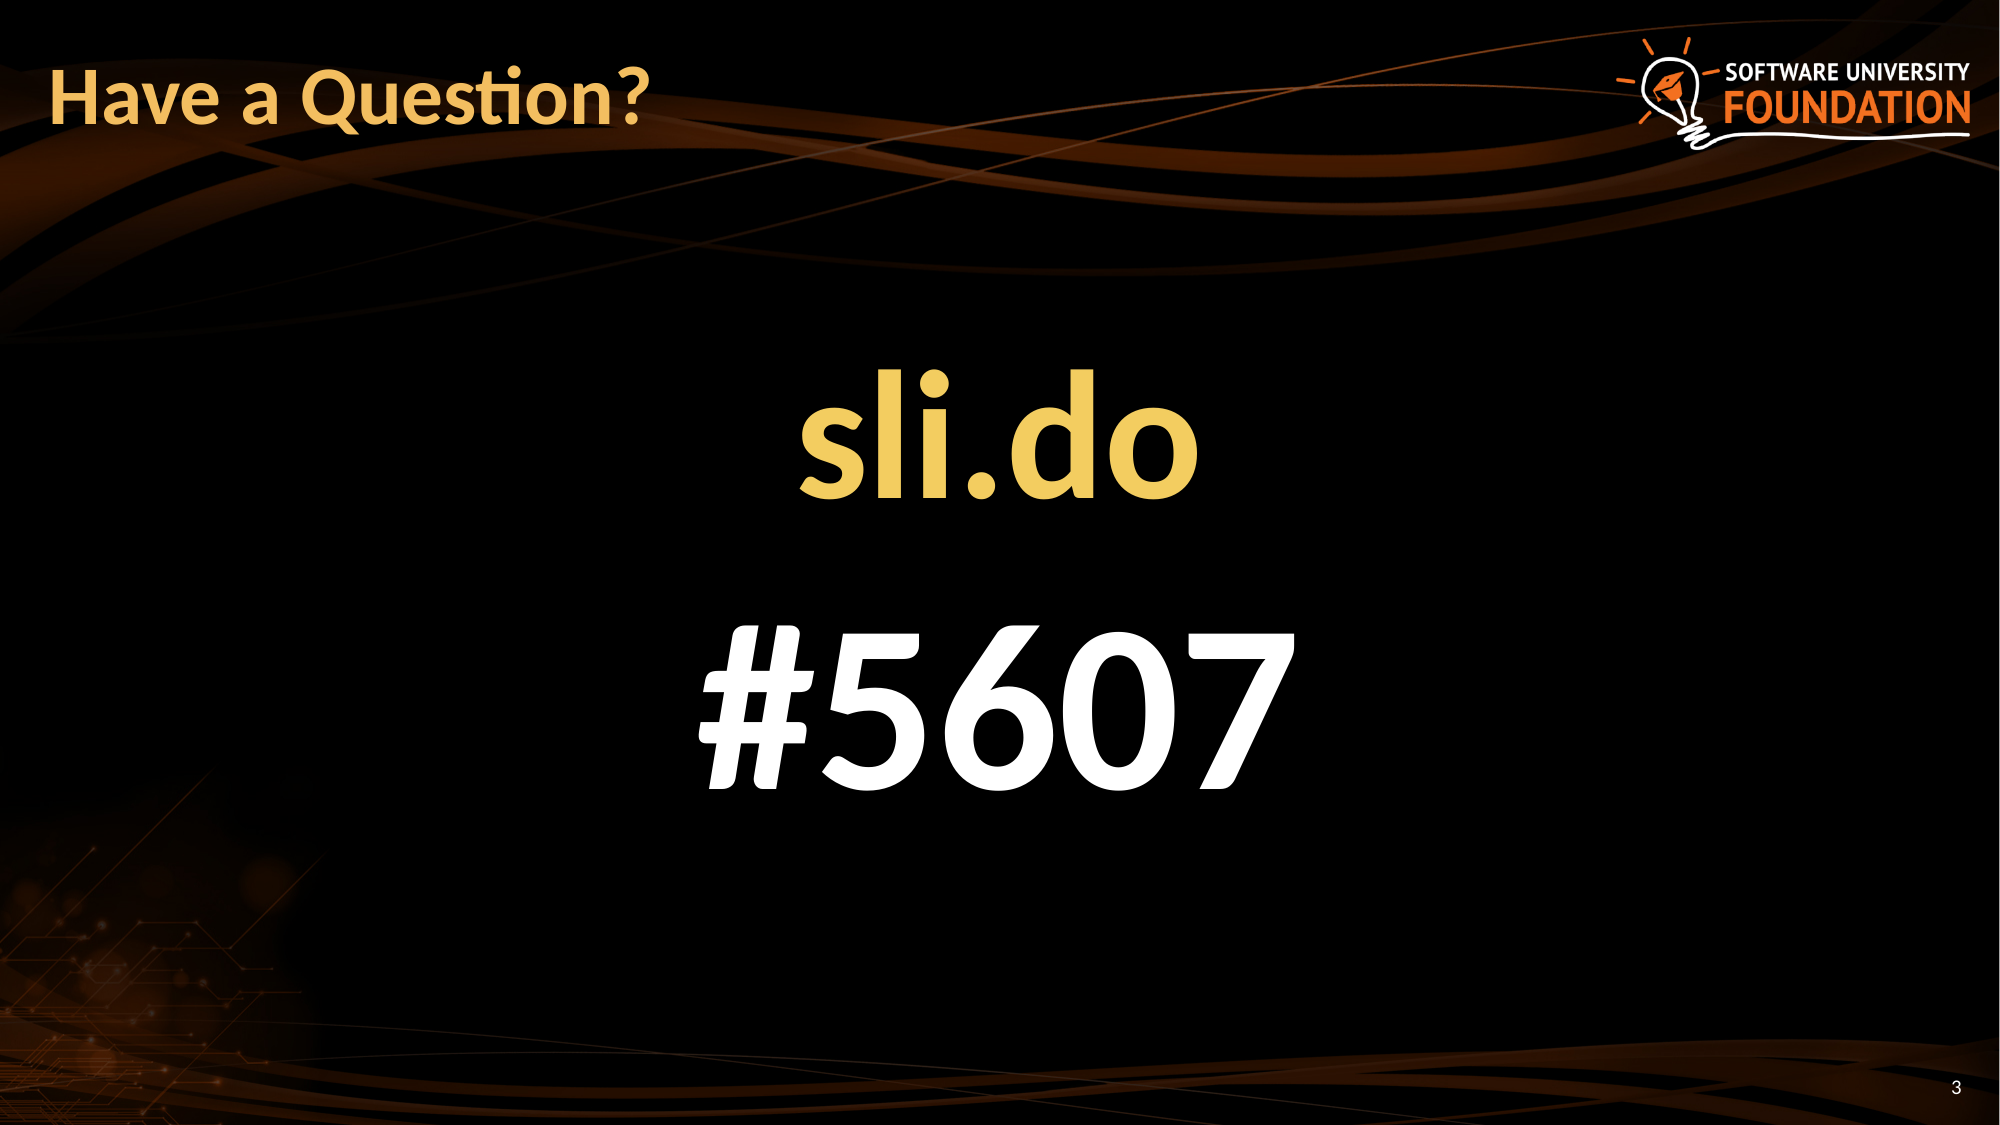

# Have a Question?

sli.do
#5607

3